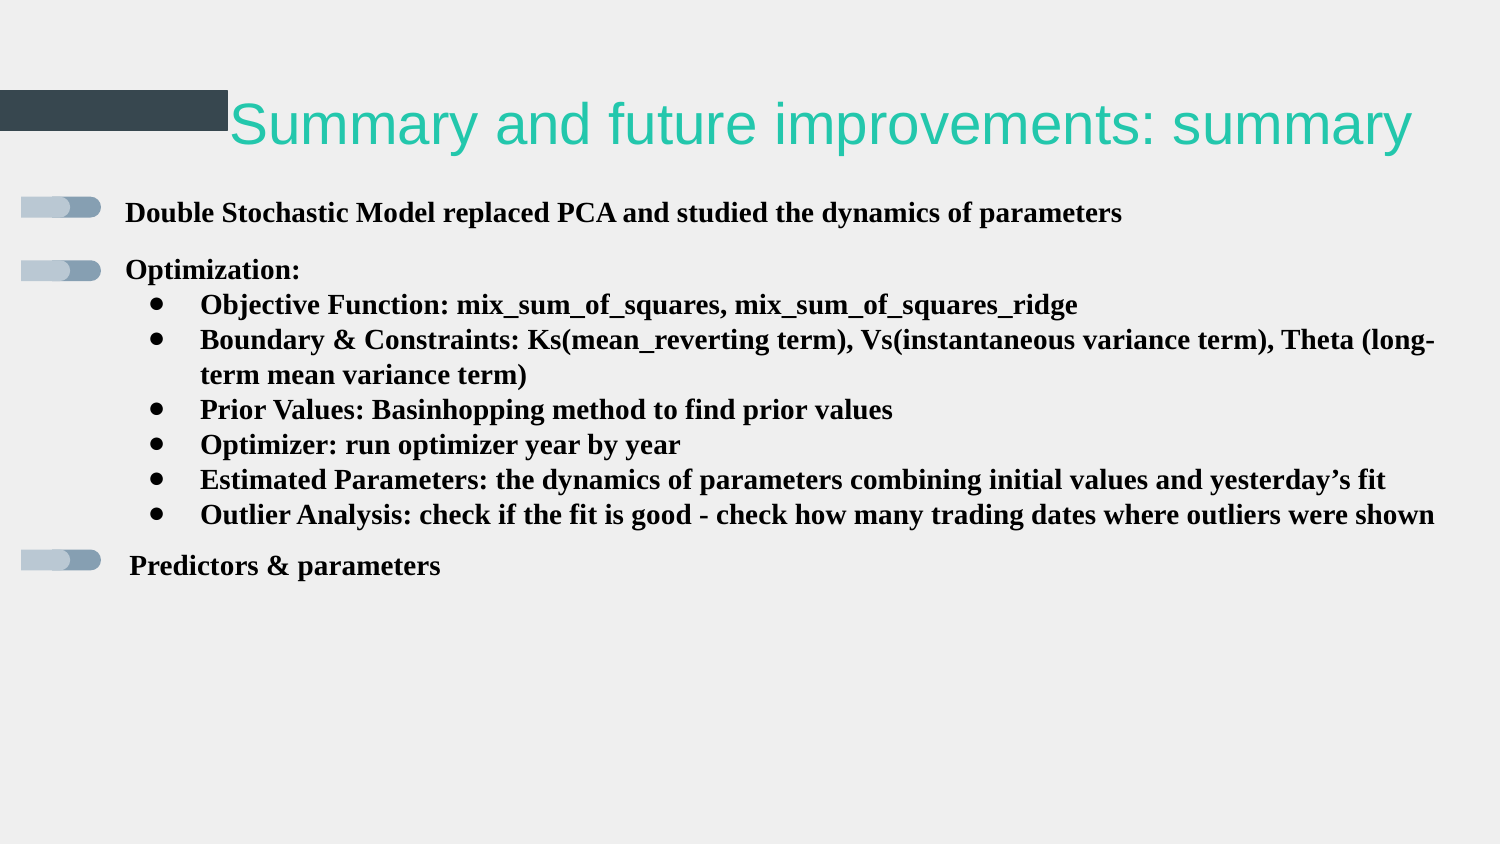

# Summary and future improvements: summary

Double Stochastic Model replaced PCA and studied the dynamics of parameters

Optimization:
Objective Function: mix_sum_of_squares, mix_sum_of_squares_ridge
Boundary & Constraints: Ks(mean_reverting term), Vs(instantaneous variance term), Theta (long-term mean variance term)
Prior Values: Basinhopping method to find prior values
Optimizer: run optimizer year by year
Estimated Parameters: the dynamics of parameters combining initial values and yesterday’s fit
Outlier Analysis: check if the fit is good - check how many trading dates where outliers were shown

Predictors & parameters